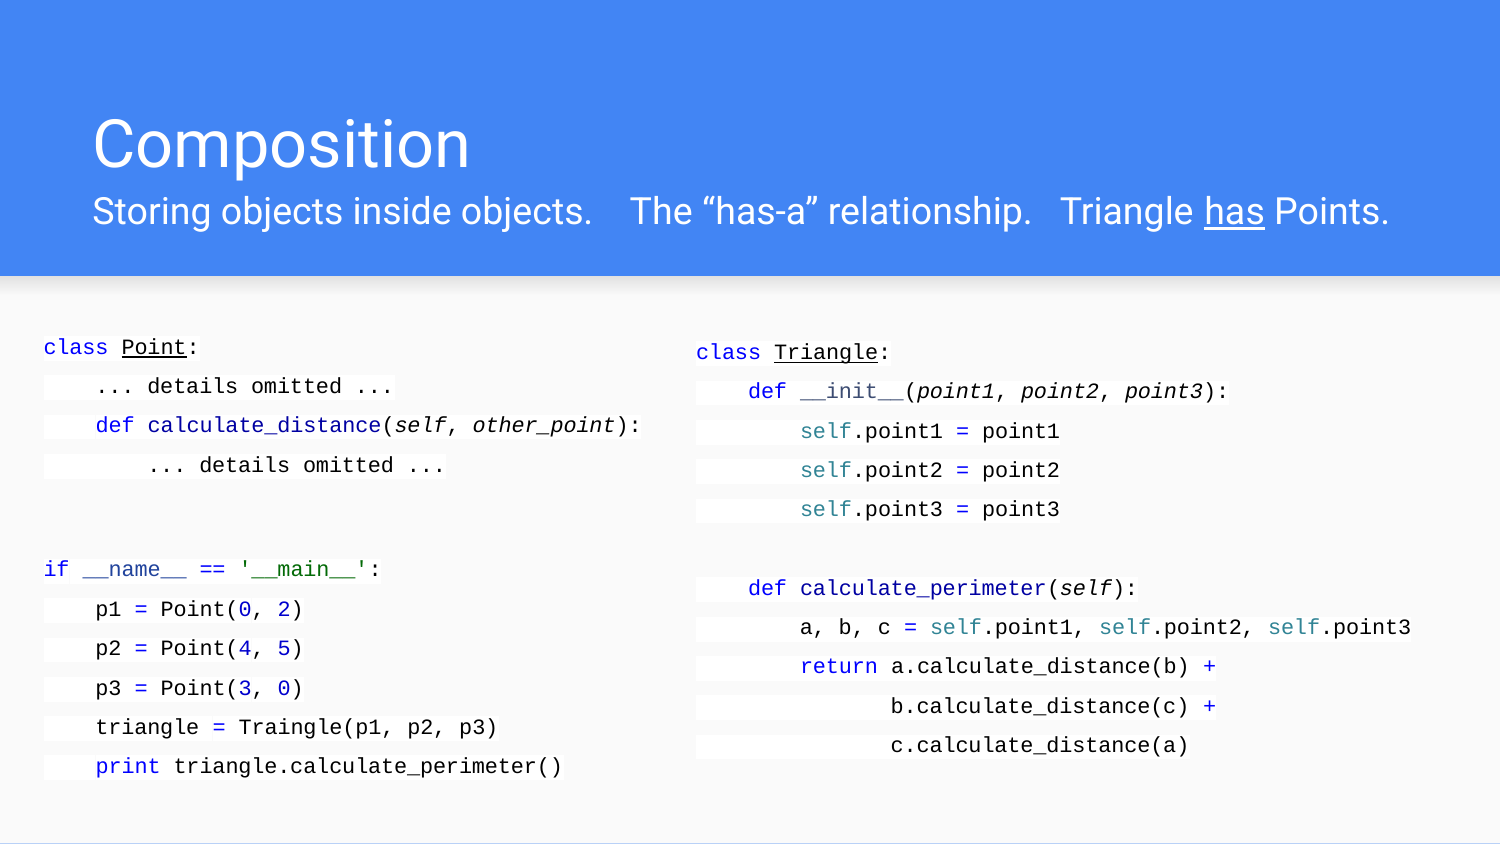

# Composition
Storing objects inside objects.    The “has-a” relationship.   Triangle has Points.
class Point:
    ... details omitted ...
    def calculate_distance(self, other_point):
        ... details omitted ...

if __name__ == '__main__':
    p1 = Point(0, 2)
    p2 = Point(4, 5)
    p3 = Point(3, 0)
    triangle = Traingle(p1, p2, p3)
    print triangle.calculate_perimeter()

class Triangle:
    def __init__(point1, point2, point3):
        self.point1 = point1
        self.point2 = point2
        self.point3 = point3
    def calculate_perimeter(self):
        a, b, c = self.point1, self.point2, self.point3
        return a.calculate_distance(b) +
               b.calculate_distance(c) +
               c.calculate_distance(a)